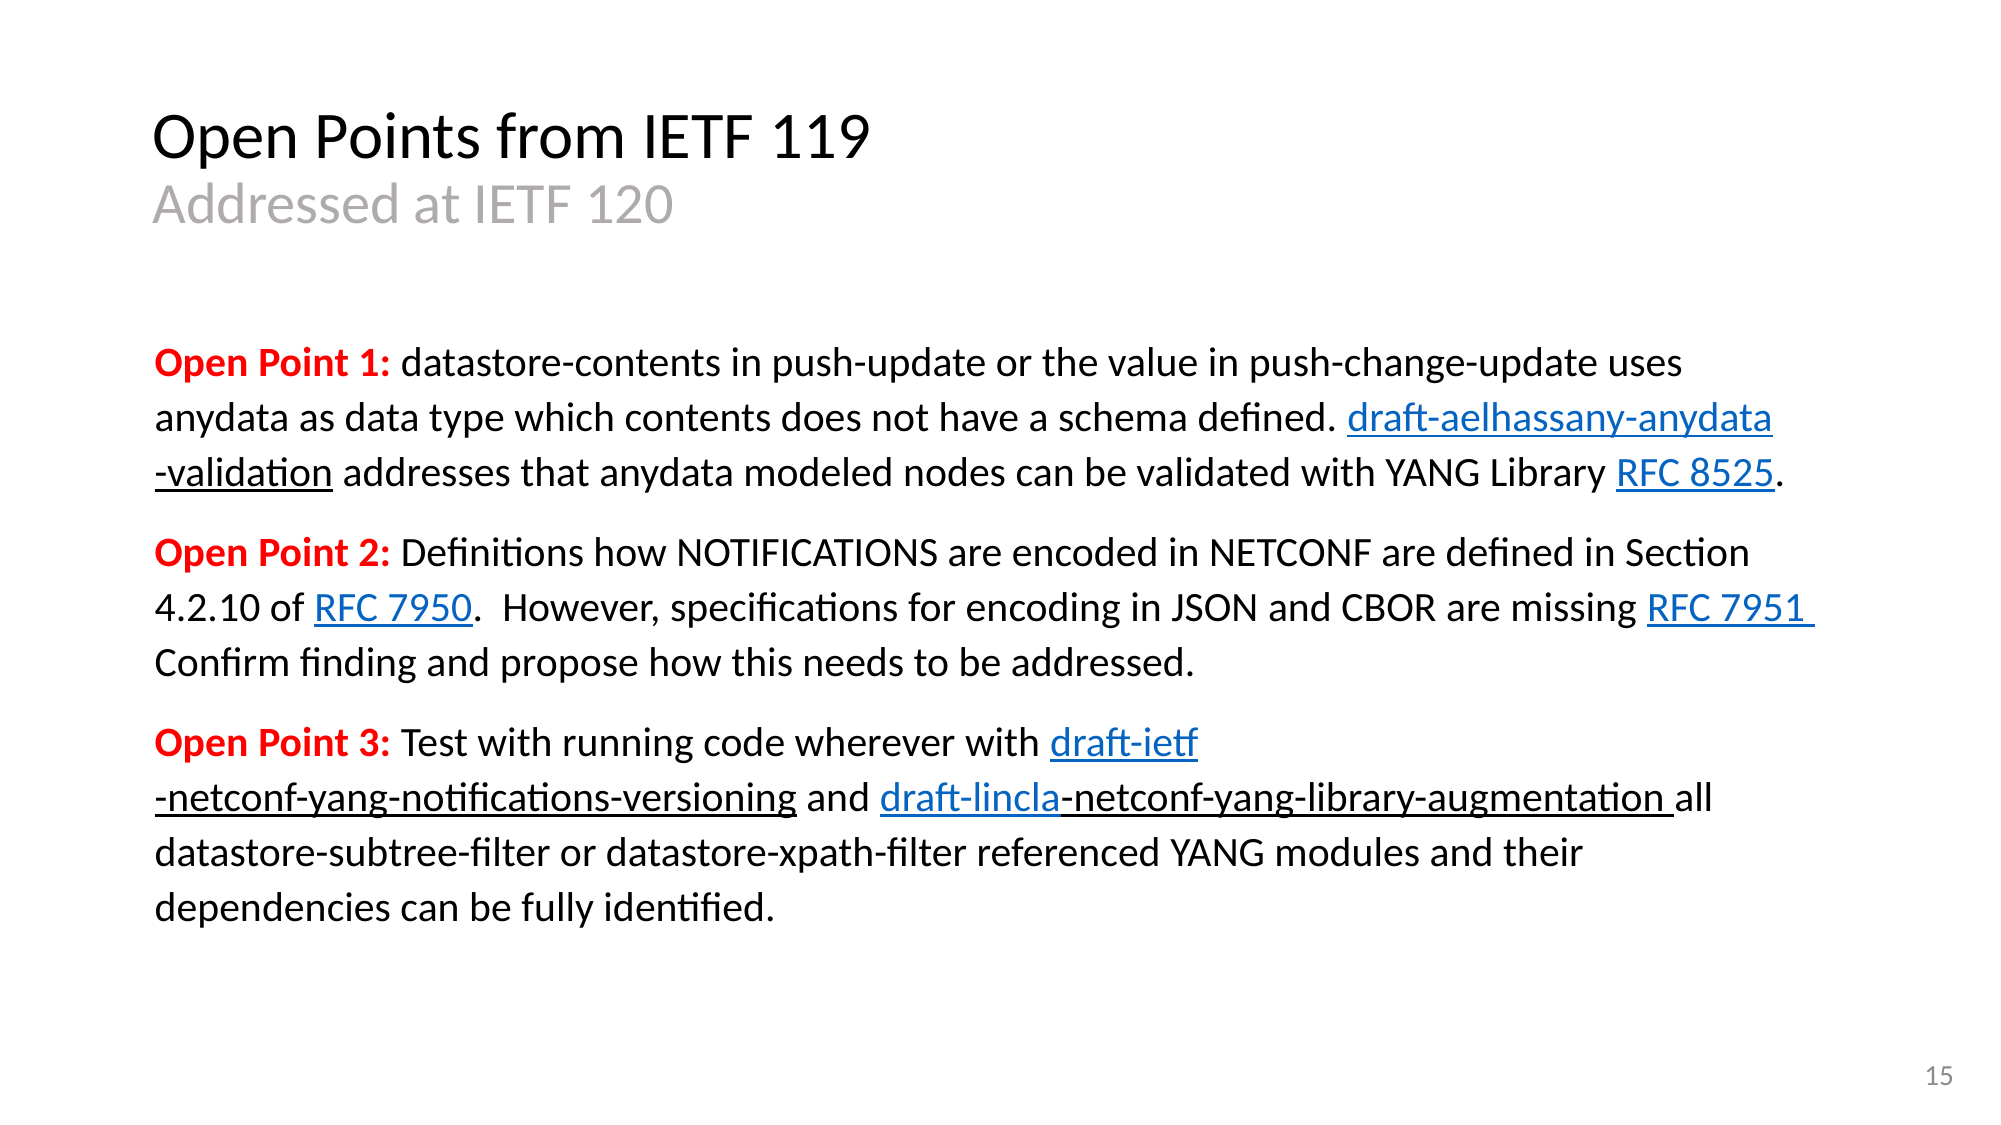

# Open Points from IETF 119 Addressed at IETF 120
Open Point 1: datastore-contents in push-update or the value in push-change-update uses anydata as data type which contents does not have a schema defined. draft-aelhassany-anydata-validation addresses that anydata modeled nodes can be validated with YANG Library RFC 8525.
Open Point 2: Definitions how NOTIFICATIONS are encoded in NETCONF are defined in Section 4.2.10 of RFC 7950.  However, specifications for encoding in JSON and CBOR are missing RFC 7951 Confirm finding and propose how this needs to be addressed.
Open Point 3: Test with running code wherever with draft-ietf-netconf-yang-notifications-versioning and draft-lincla-netconf-yang-library-augmentation all datastore-subtree-filter or datastore-xpath-filter referenced YANG modules and their dependencies can be fully identified.
15